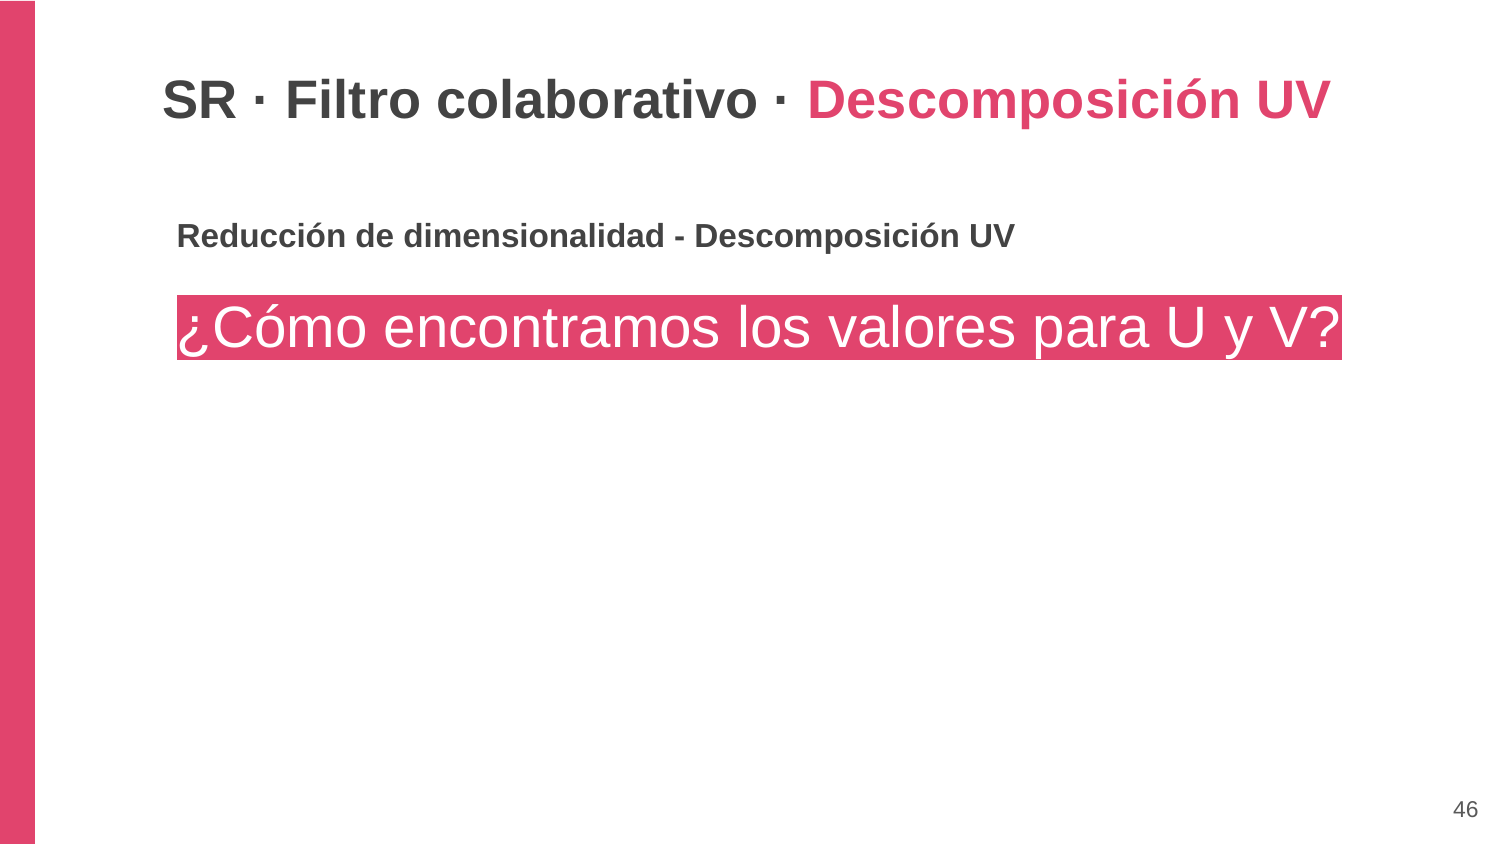

SR · Filtro colaborativo · Descomposición UV
Reducción de dimensionalidad - Descomposición UV

¿Cómo encontramos los valores para U y V?
46